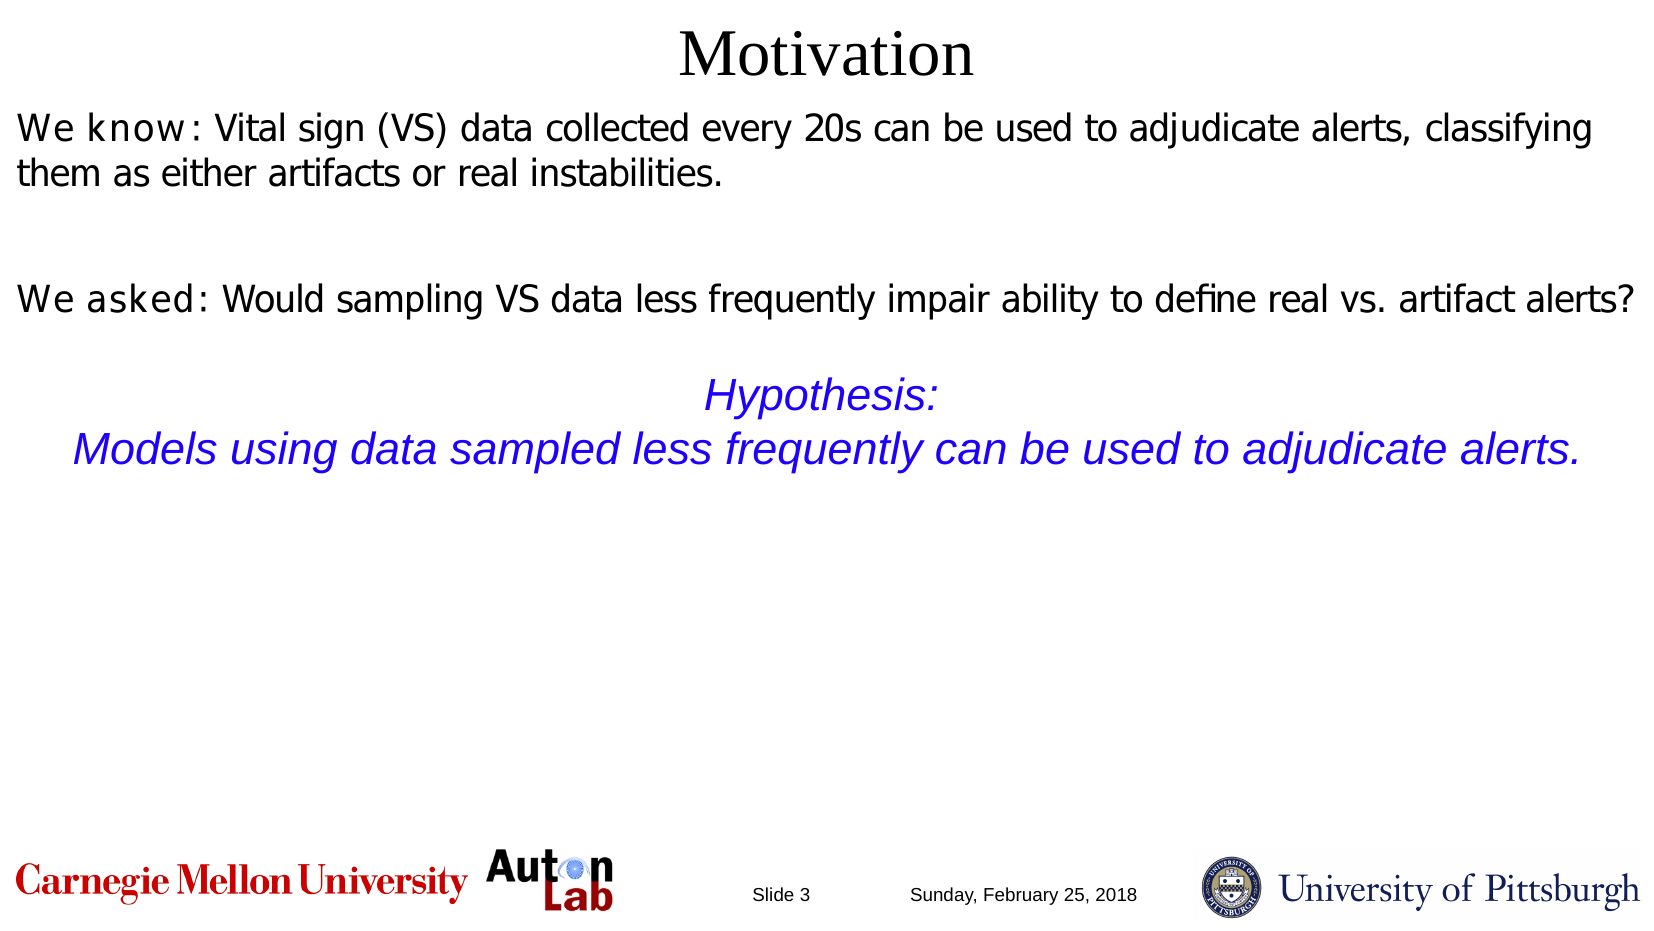

Motivation
We know: Vital sign (VS) data collected every 20s can be used to adjudicate alerts, classifying them as either artifacts or real instabilities.

We asked: Would sampling VS data less frequently impair ability to define real vs. artifact alerts?

Hypothesis:
Models using data sampled less frequently can be used to adjudicate alerts.

Why evaluate lower sampling frequencies?
20s resolution is often not available in deployed systems.
How far can we downsample without losing clinical utility?
Higher data frequencies entail higher collection and storage costs.
In retrospective analysis existing data repositories may have only low frequency data.